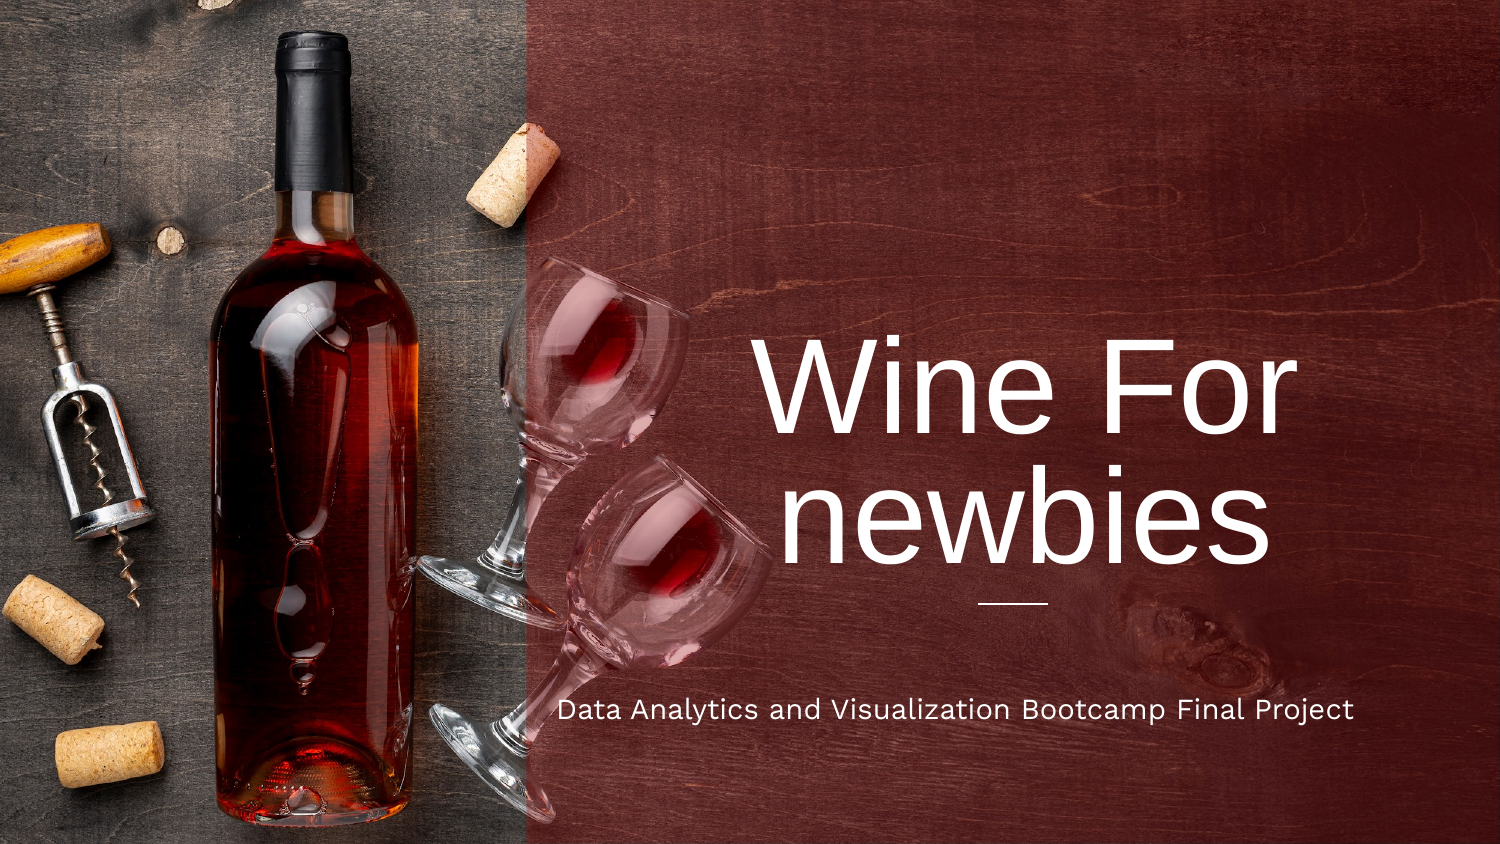

# Wine For newbies
Data Analytics and Visualization Bootcamp Final Project